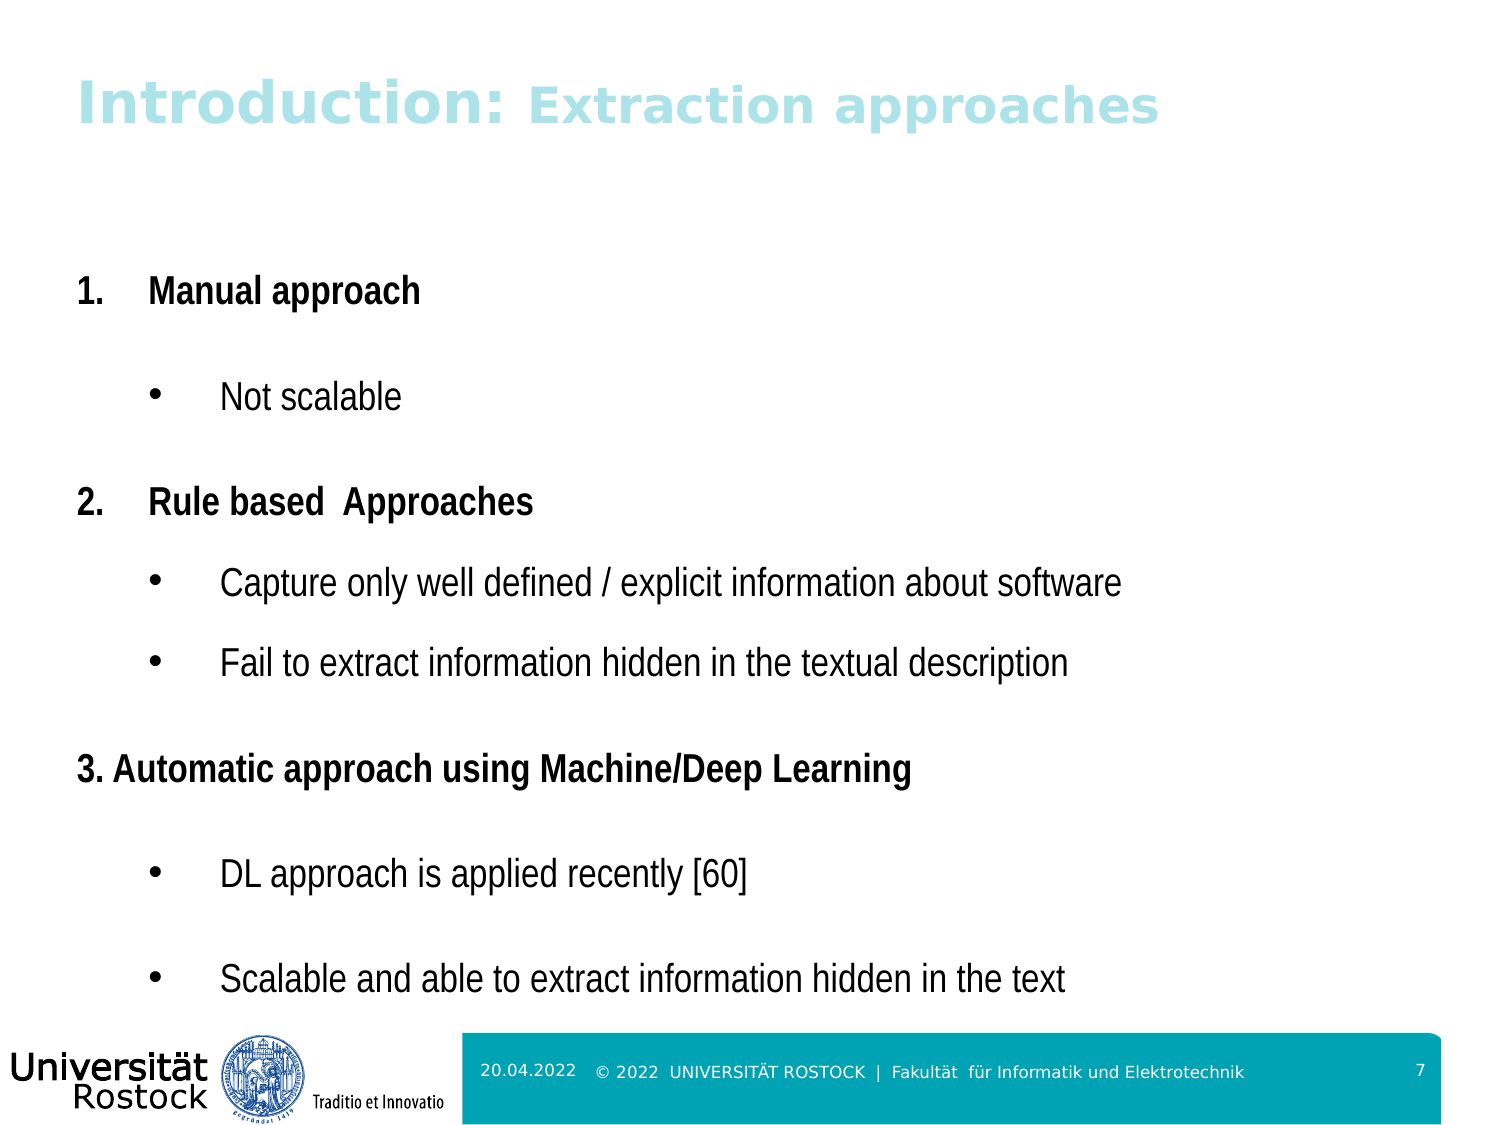

# Introduction: Extraction approaches
Manual approach
Not scalable
Rule based  Approaches
Capture only well defined / explicit information about software
Fail to extract information hidden in the textual description
3. Automatic approach using Machine/Deep Learning
DL approach is applied recently [60]
Scalable and able to extract information hidden in the text

20.04.2022
7
© 2022  UNIVERSITÄT ROSTOCK  |  Fakultät  für Informatik und Elektrotechnik